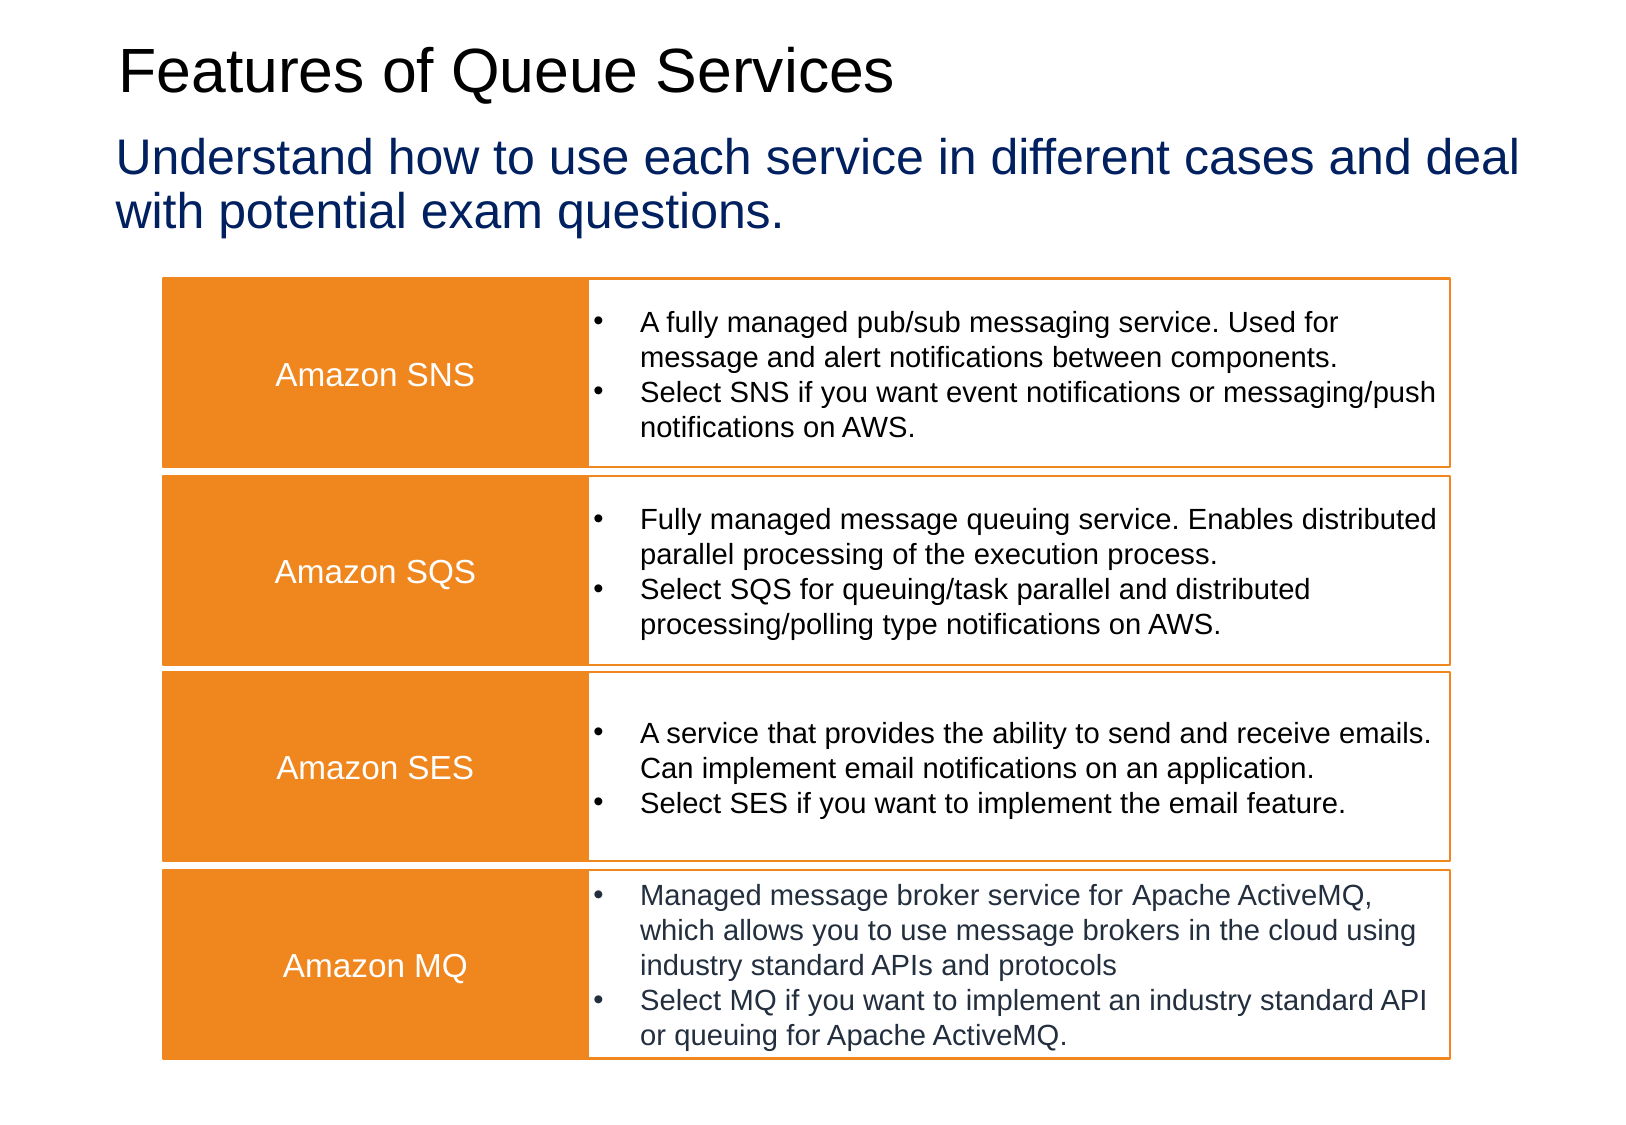

Features of Queue Services
Understand how to use each service in different cases and deal with potential exam questions.
Amazon SNS
A fully managed pub/sub messaging service. Used for message and alert notifications between components.
Select SNS if you want event notifications or messaging/push notifications on AWS.
Amazon SQS
Fully managed message queuing service. Enables distributed parallel processing of the execution process.
Select SQS for queuing/task parallel and distributed processing/polling type notifications on AWS.
Amazon SES
A service that provides the ability to send and receive emails. Can implement email notifications on an application.
Select SES if you want to implement the email feature.
Amazon MQ
Managed message broker service for Apache ActiveMQ, which allows you to use message brokers in the cloud using industry standard APIs and protocols
Select MQ if you want to implement an industry standard API or queuing for Apache ActiveMQ.